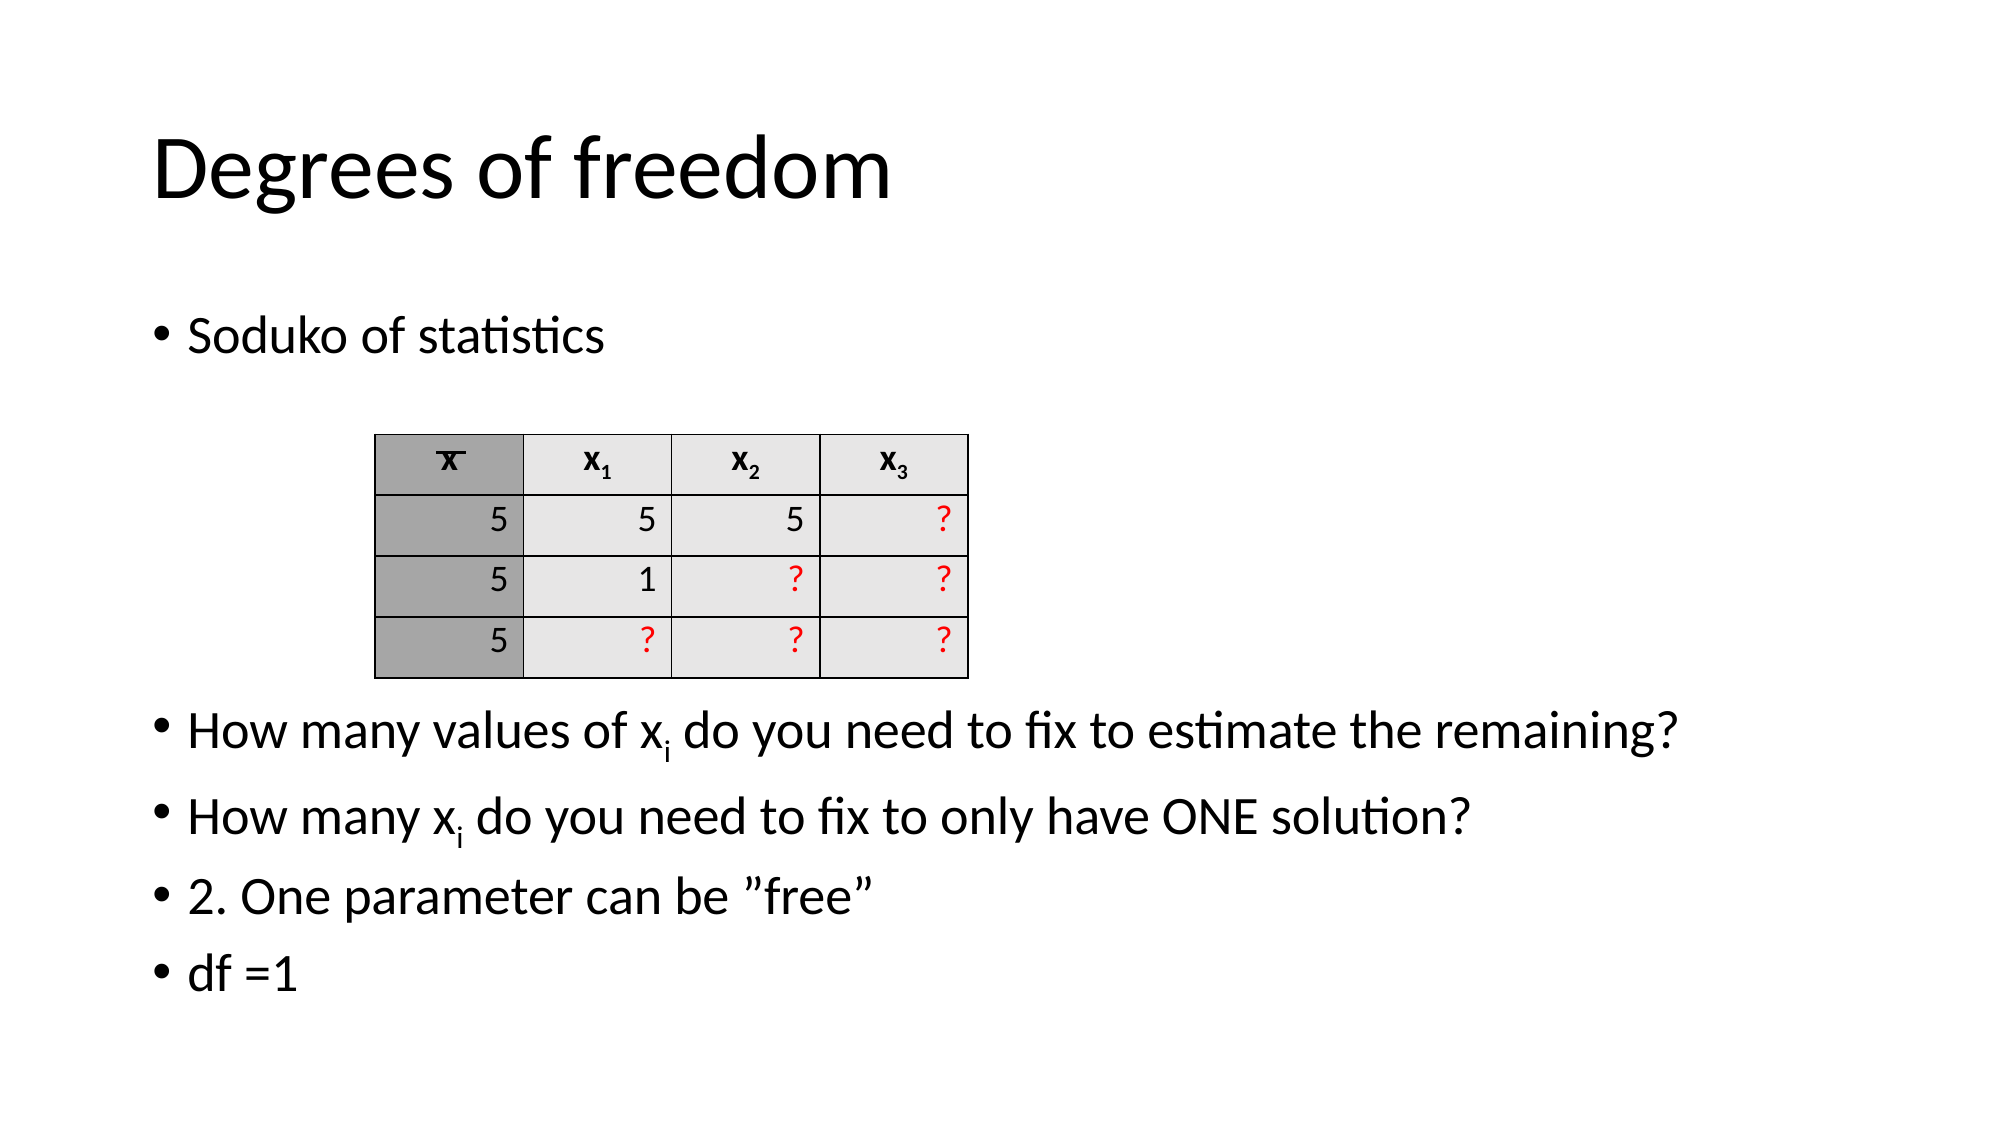

# Degrees of freedom
Soduko of statistics

How many values of xi do you need to fix to estimate the remaining?
How many xi do you need to fix to only have ONE solution?
2. One parameter can be ”free”
df =1
| x | x1 | x2 | x3 |
| --- | --- | --- | --- |
| 5 | 5 | 5 | ? |
| 5 | 1 | ? | ? |
| 5 | ? | ? | ? |